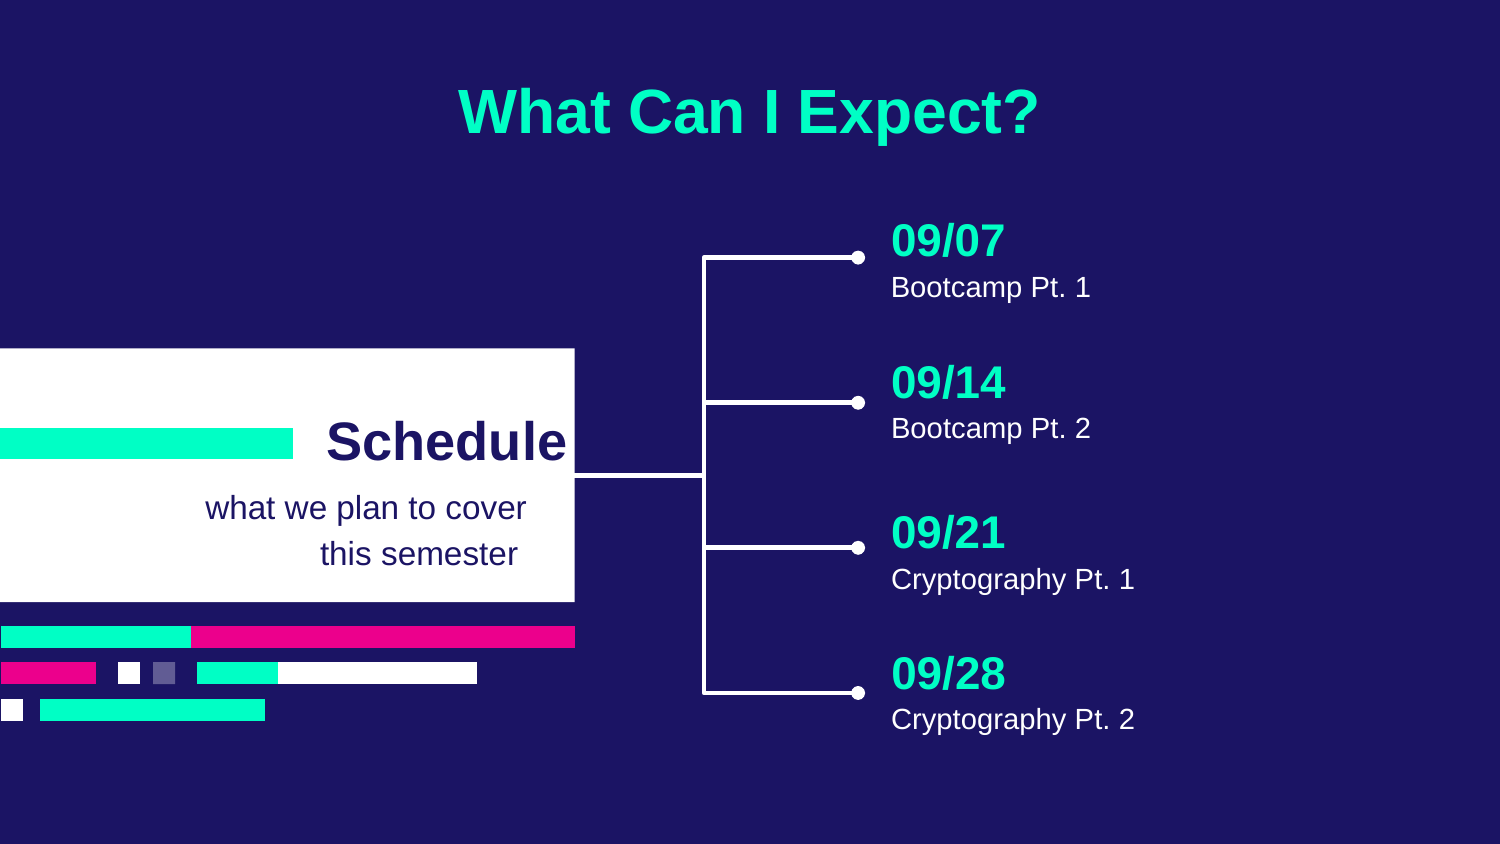

# What Can I Expect?
09/07
Bootcamp Pt. 1

09/14
Bootcamp Pt. 2

Schedule

what we plan to cover this semester
09/21
Cryptography Pt. 1

09/28

Cryptography Pt. 2